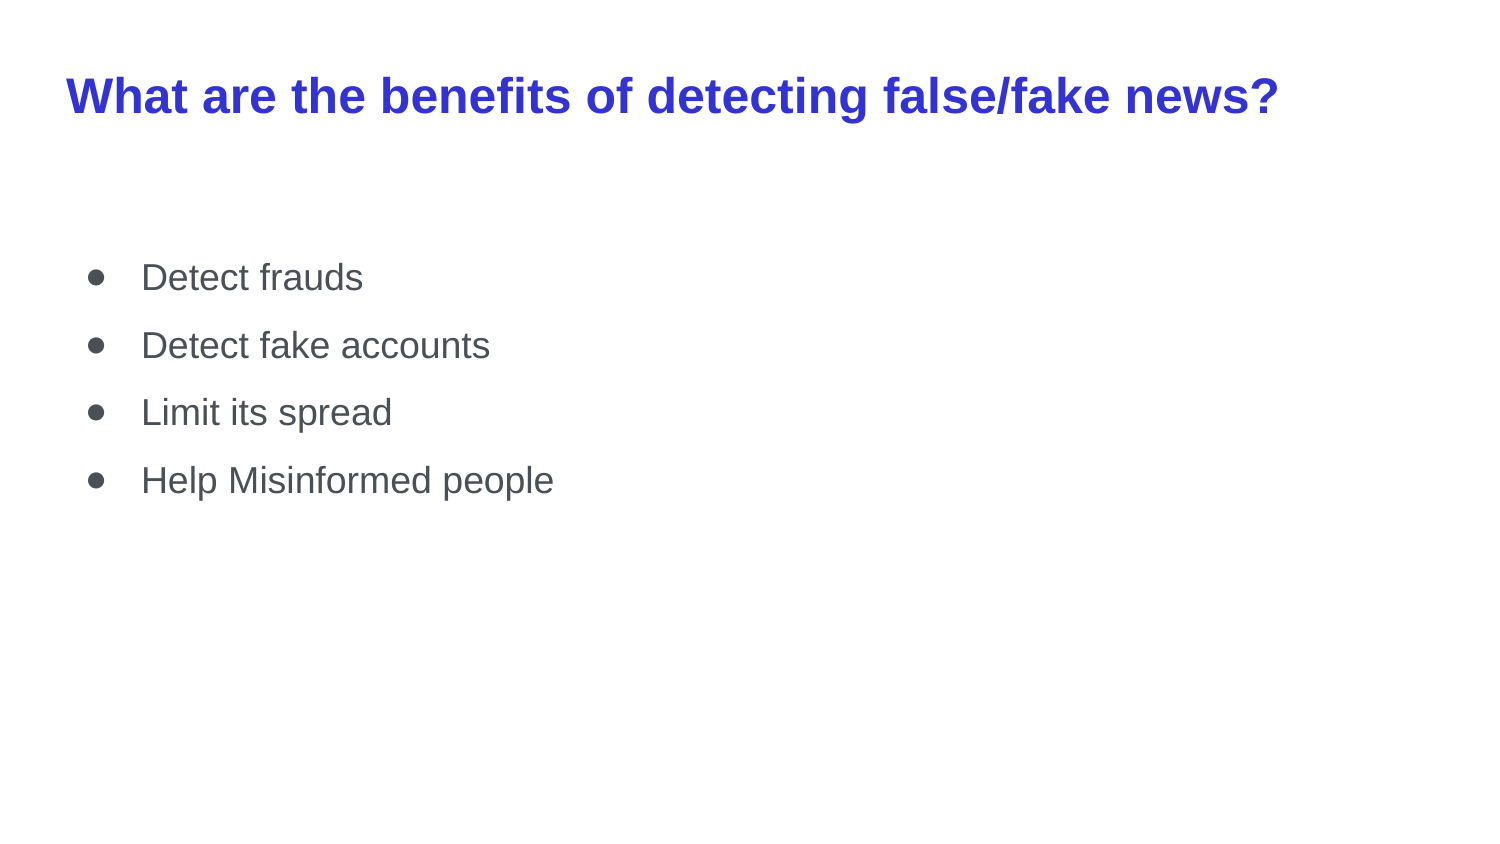

# What are the benefits of detecting false/fake news?
Detect frauds
Detect fake accounts
Limit its spread
Help Misinformed people